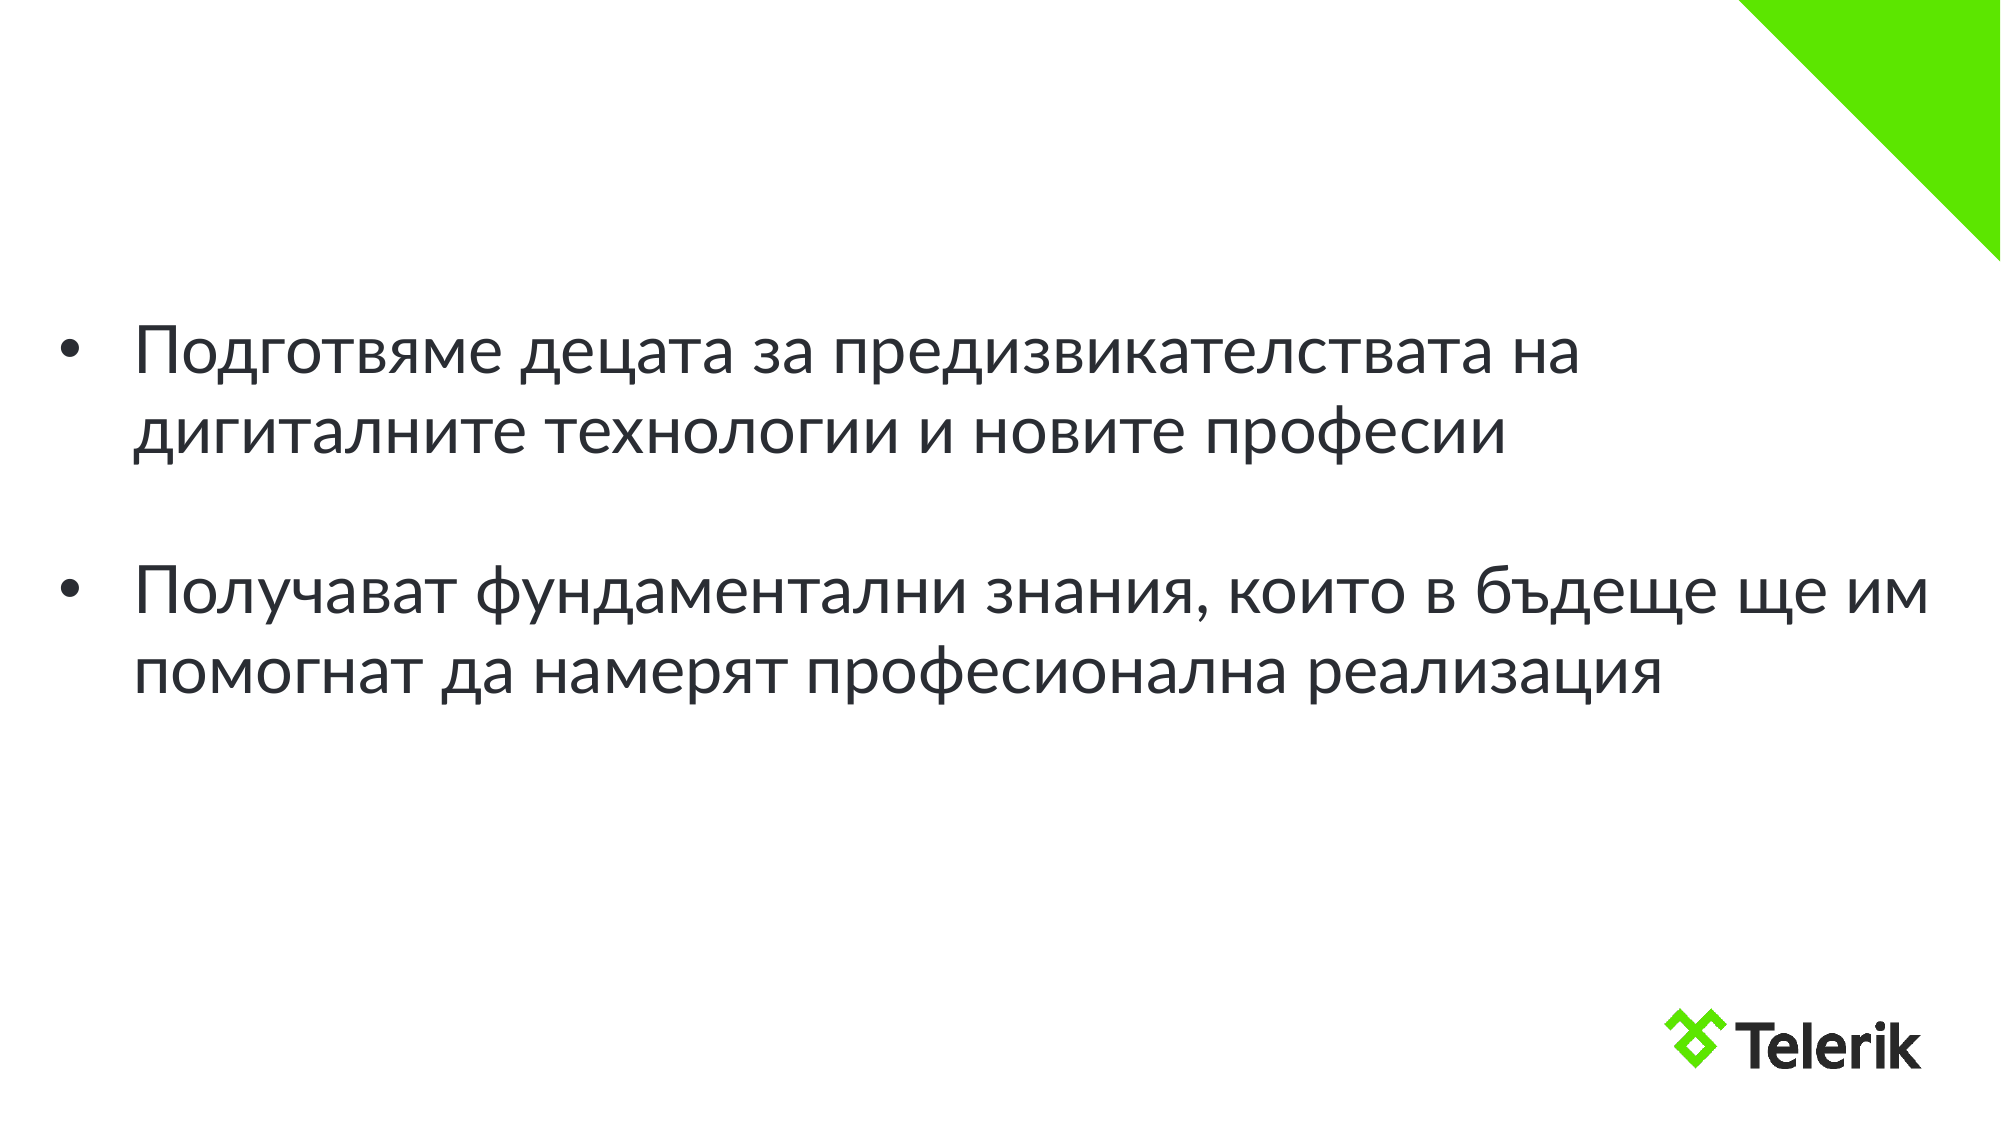

Подготвяме децата за предизвикателствата на дигиталните технологии и новите професии

Получават фундаментални знания, които в бъдеще ще им помогнат да намерят професионална реализация